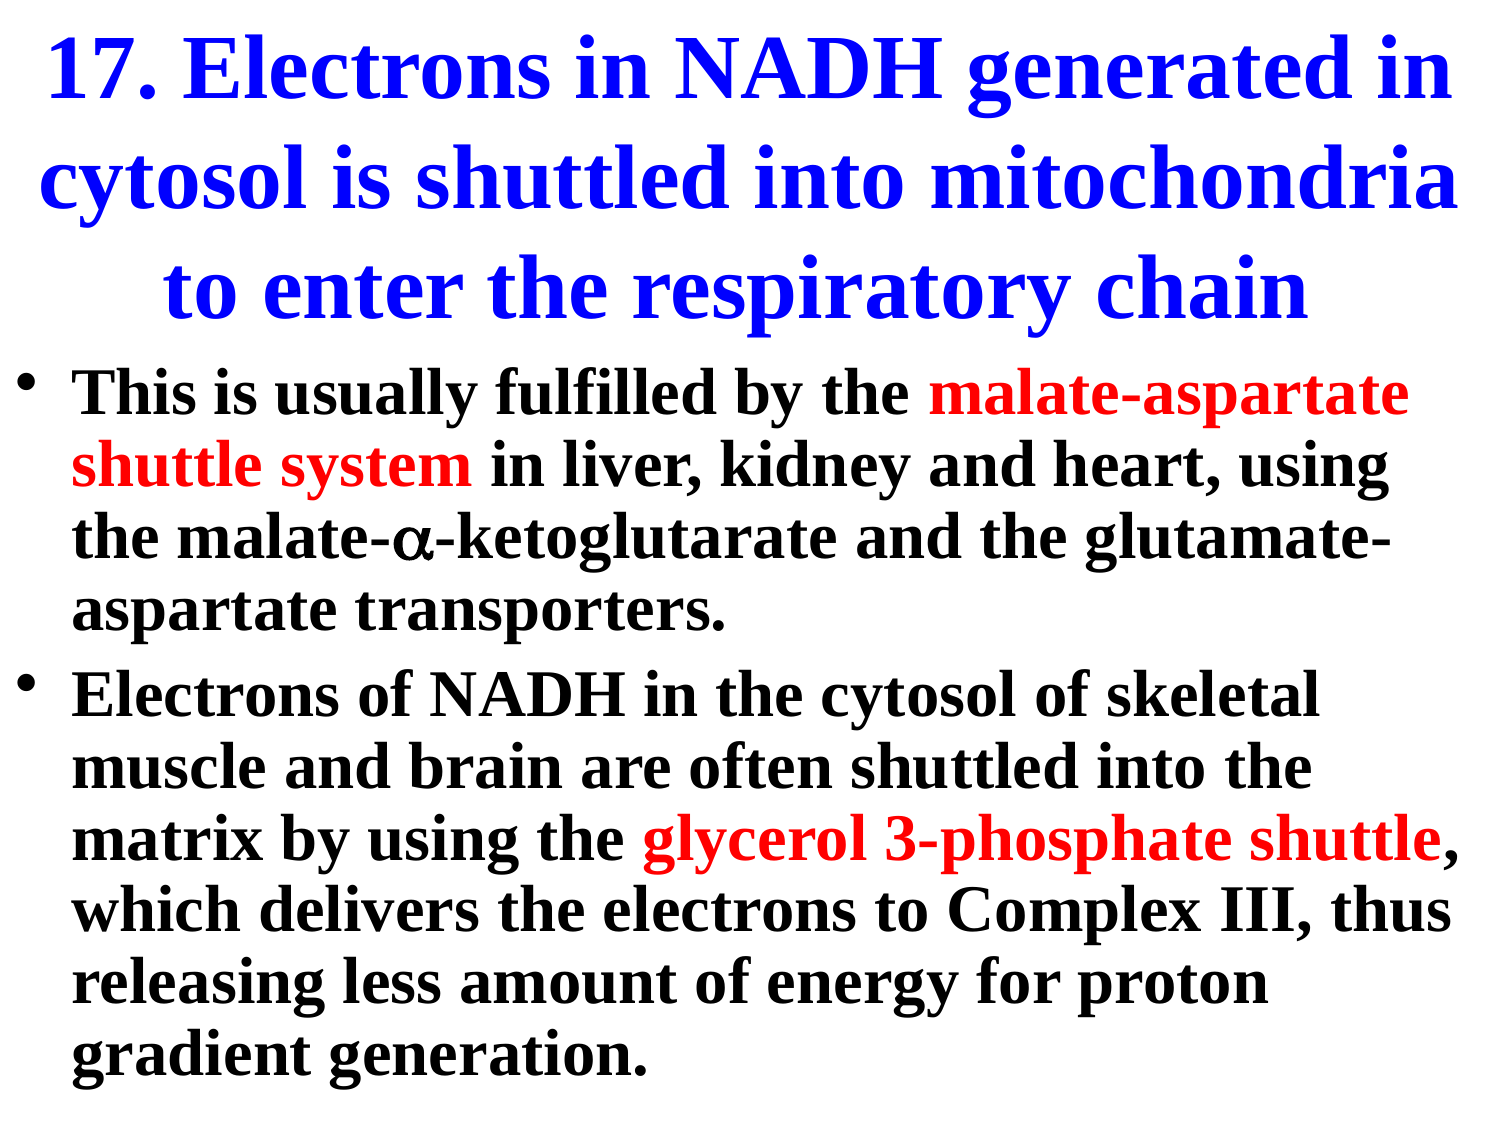

# 17. Electrons in NADH generated in cytosol is shuttled into mitochondria to enter the respiratory chain
This is usually fulfilled by the malate-aspartate shuttle system in liver, kidney and heart, using the malate-α-ketoglutarate and the glutamate-aspartate transporters.
Electrons of NADH in the cytosol of skeletal muscle and brain are often shuttled into the matrix by using the glycerol 3-phosphate shuttle, which delivers the electrons to Complex III, thus releasing less amount of energy for proton gradient generation.